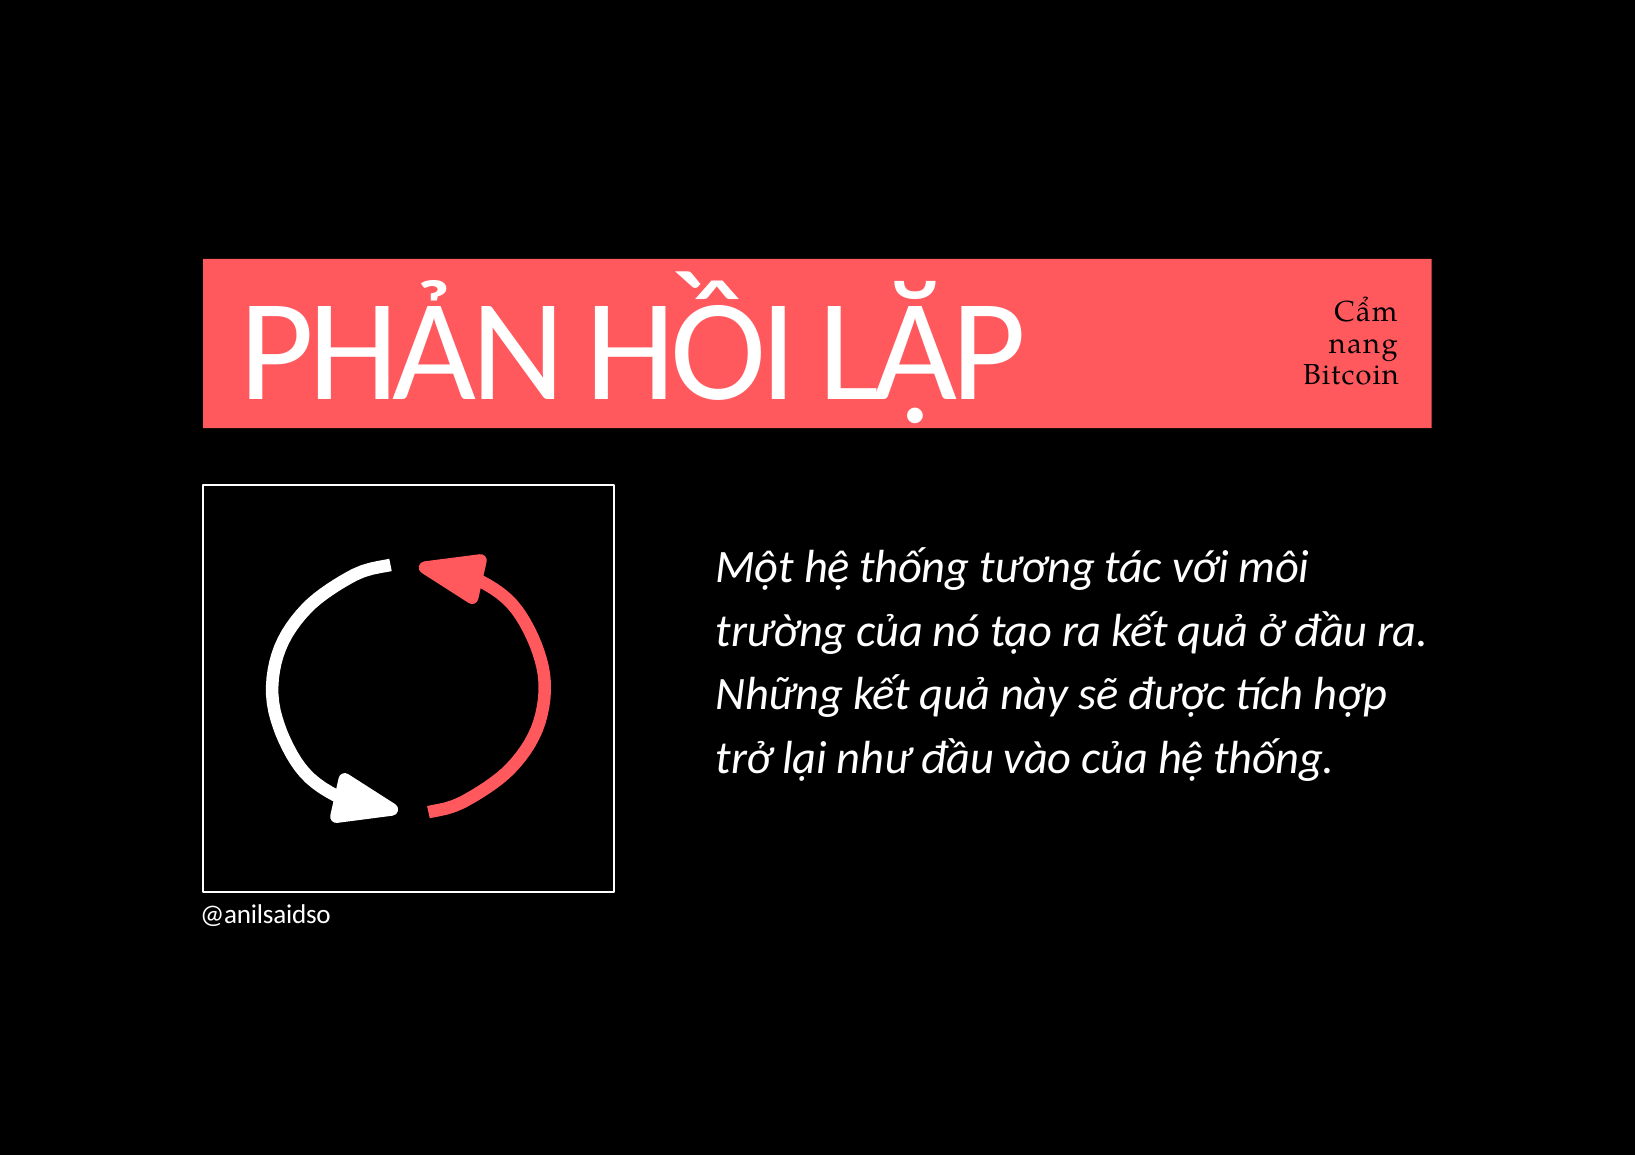

# PHẢN HỒI LẶP

Cẩm nang Bitcoin

Một hệ thống tương tác với môi trường của nó tạo ra kết quả ở đầu ra. Những kết quả này sẽ được tích hợp trở lại như đầu vào của hệ thống.

@anilsaidso